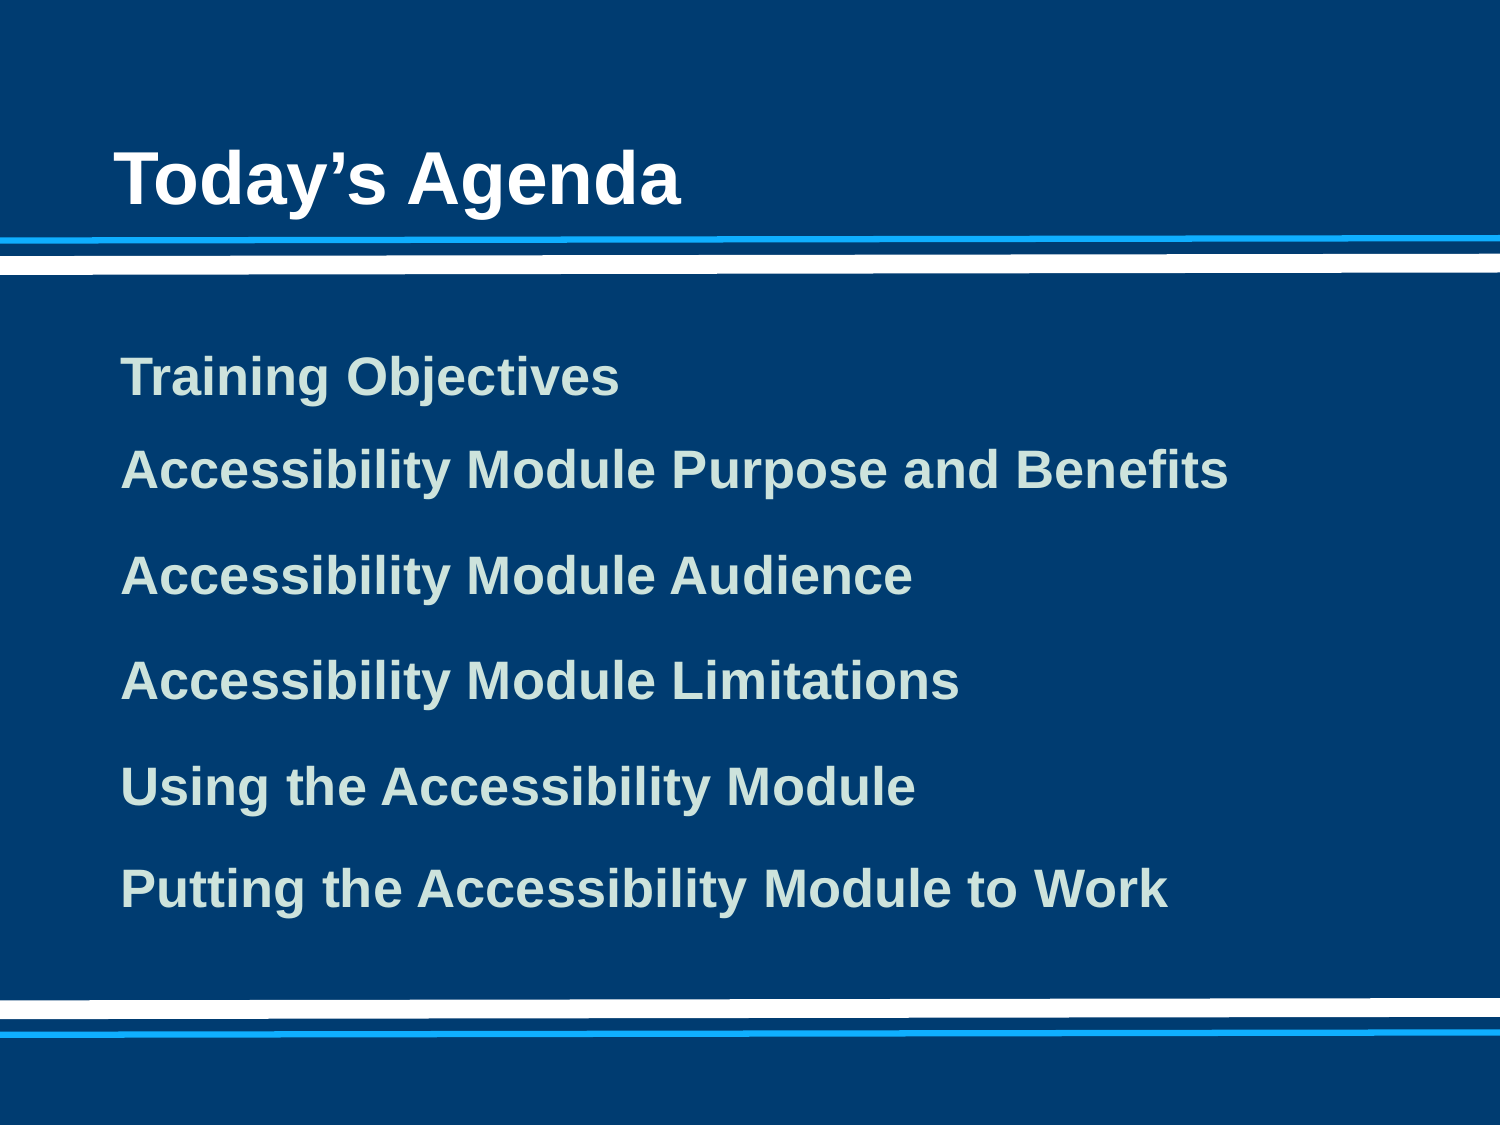

# Today’s Agenda
Training Objectives
Accessibility Module Purpose and Benefits
Accessibility Module Audience
Accessibility Module Limitations
Using the Accessibility Module
Putting the Accessibility Module to Work